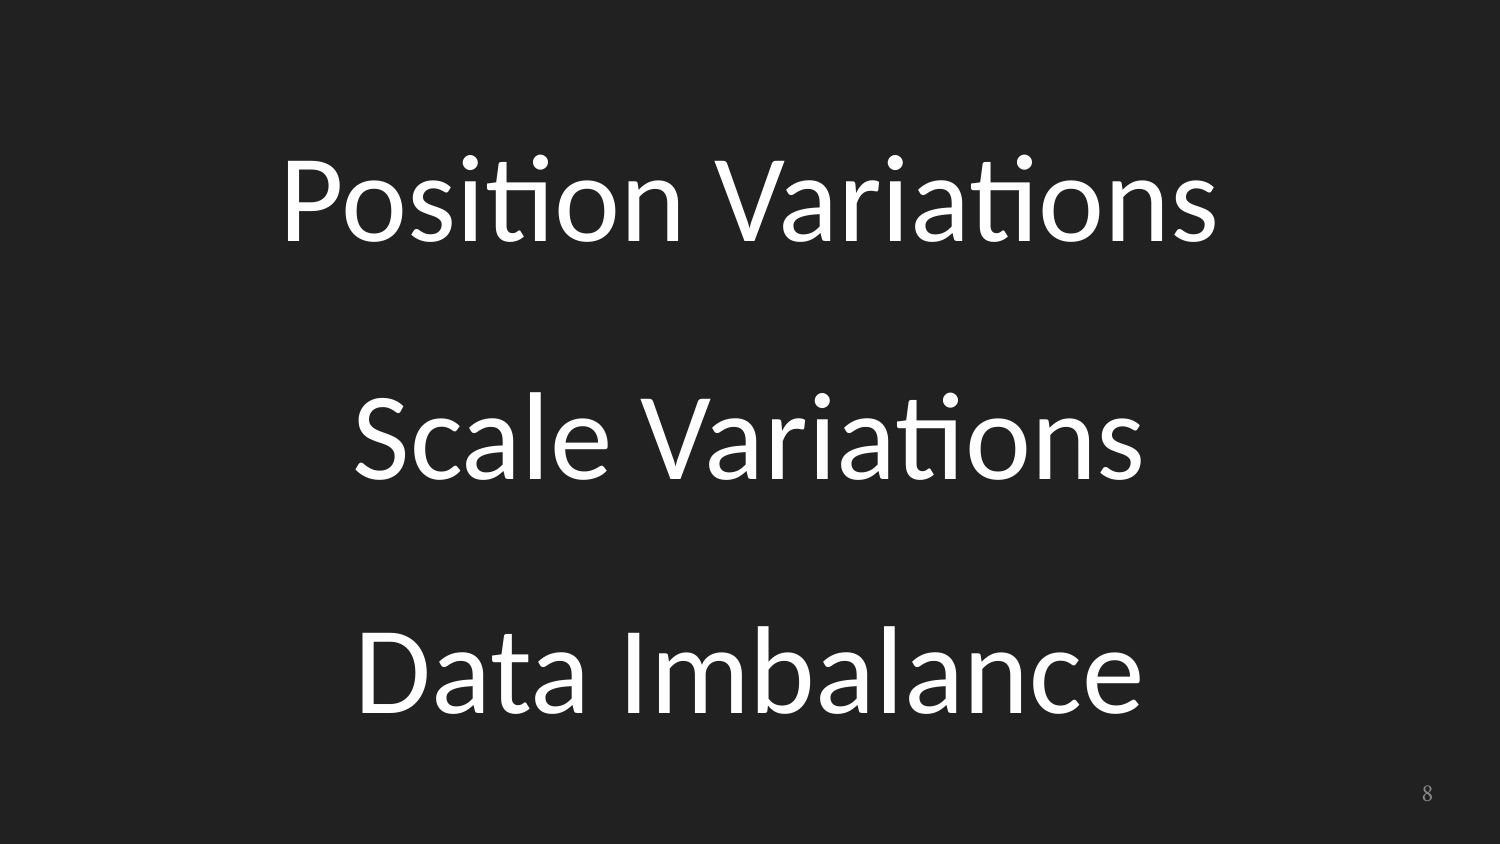

# Position Variations
Scale Variations
Data Imbalance
8